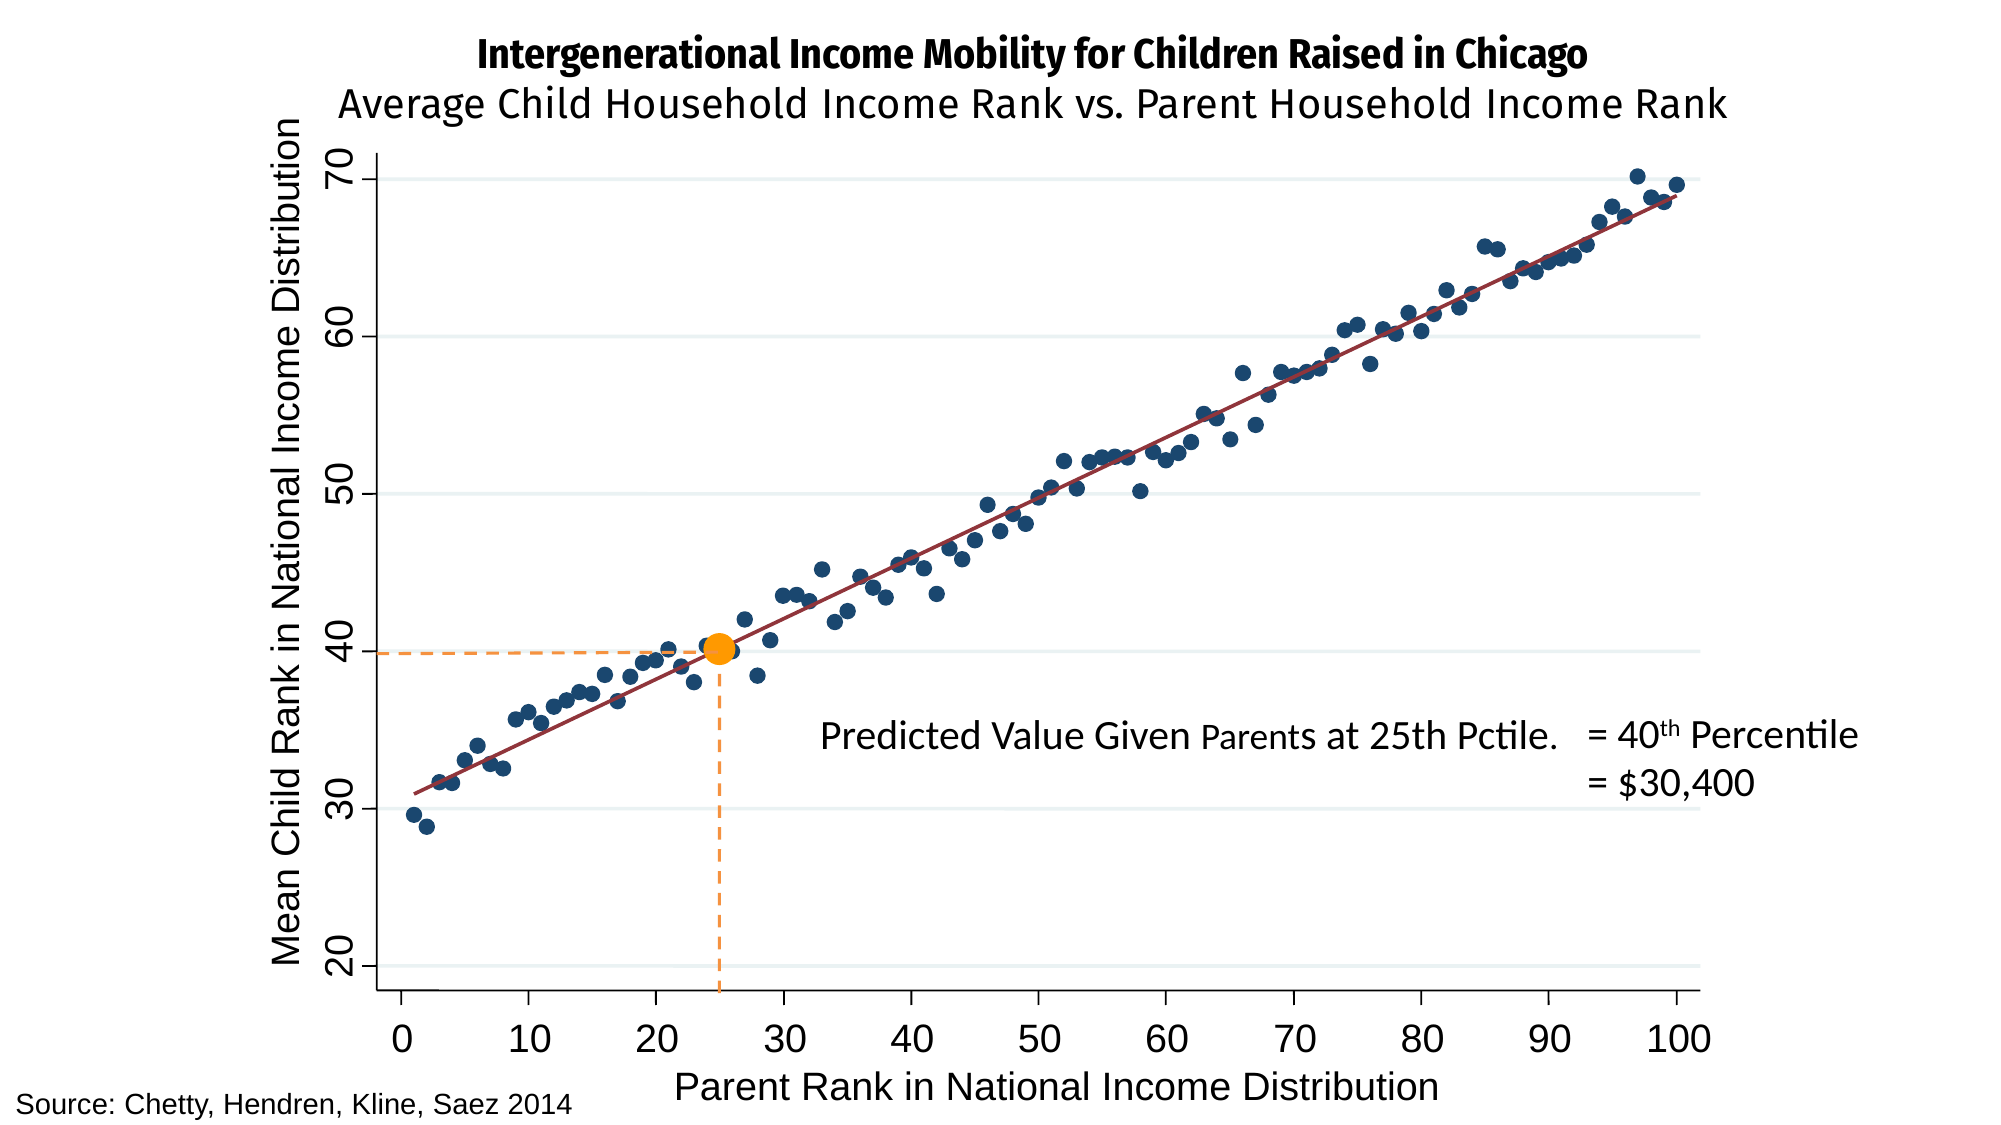

Intergenerational Income Mobility for Children Raised in Chicago
Average Child Household Income Rank vs. Parent Household Income Rank

70

60

50

Mean Child Rank in National Income Distribution

40

= 40th Percentile
Predicted Value Given Parents at 25th Pctile.

= $30,400

30

20

0
10
20
30
40
50
60
70
80
90
100
Parent Rank in National Income Distribution
Source: Chetty, Hendren, Kline, Saez 2014